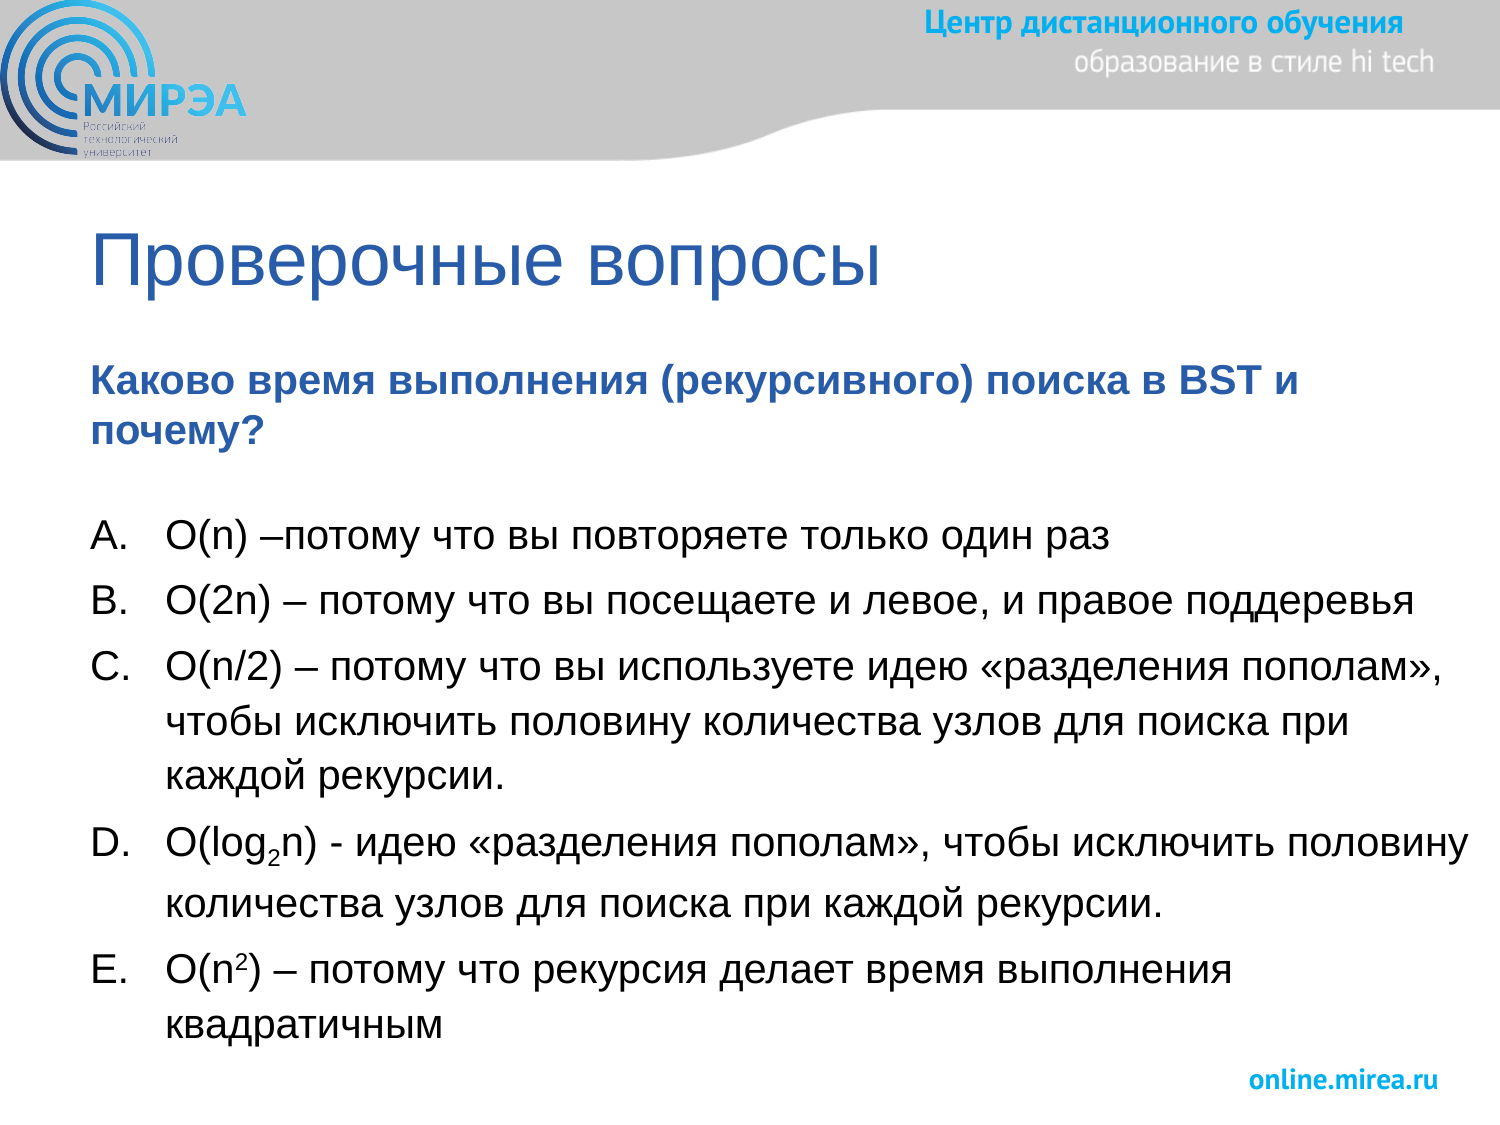

# Проверочные вопросы
Каково время выполнения (рекурсивного) поиска в BST и почему?

O(n) –потому что вы повторяете только один раз
O(2n) – потому что вы посещаете и левое, и правое поддеревья
O(n/2) – потому что вы используете идею «разделения пополам», чтобы исключить половину количества узлов для поиска при каждой рекурсии.
O(log2n) - идею «разделения пополам», чтобы исключить половину количества узлов для поиска при каждой рекурсии.
O(n2) – потому что рекурсия делает время выполнения квадратичным